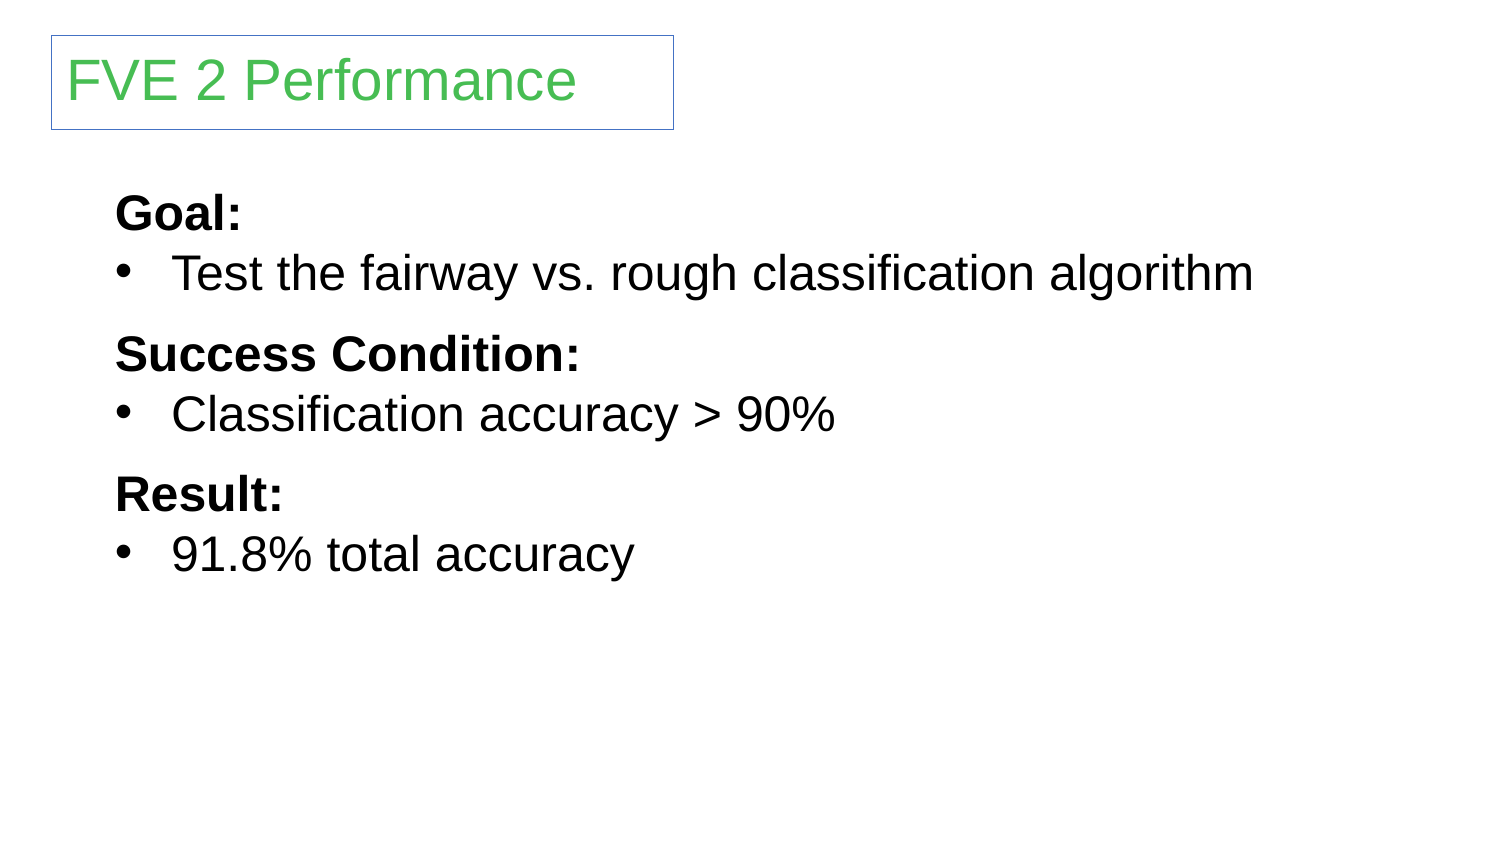

FVE 2 Performance
Goal:
Test the fairway vs. rough classification algorithm

Success Condition:
Classification accuracy > 90%
Result:
91.8% total accuracy